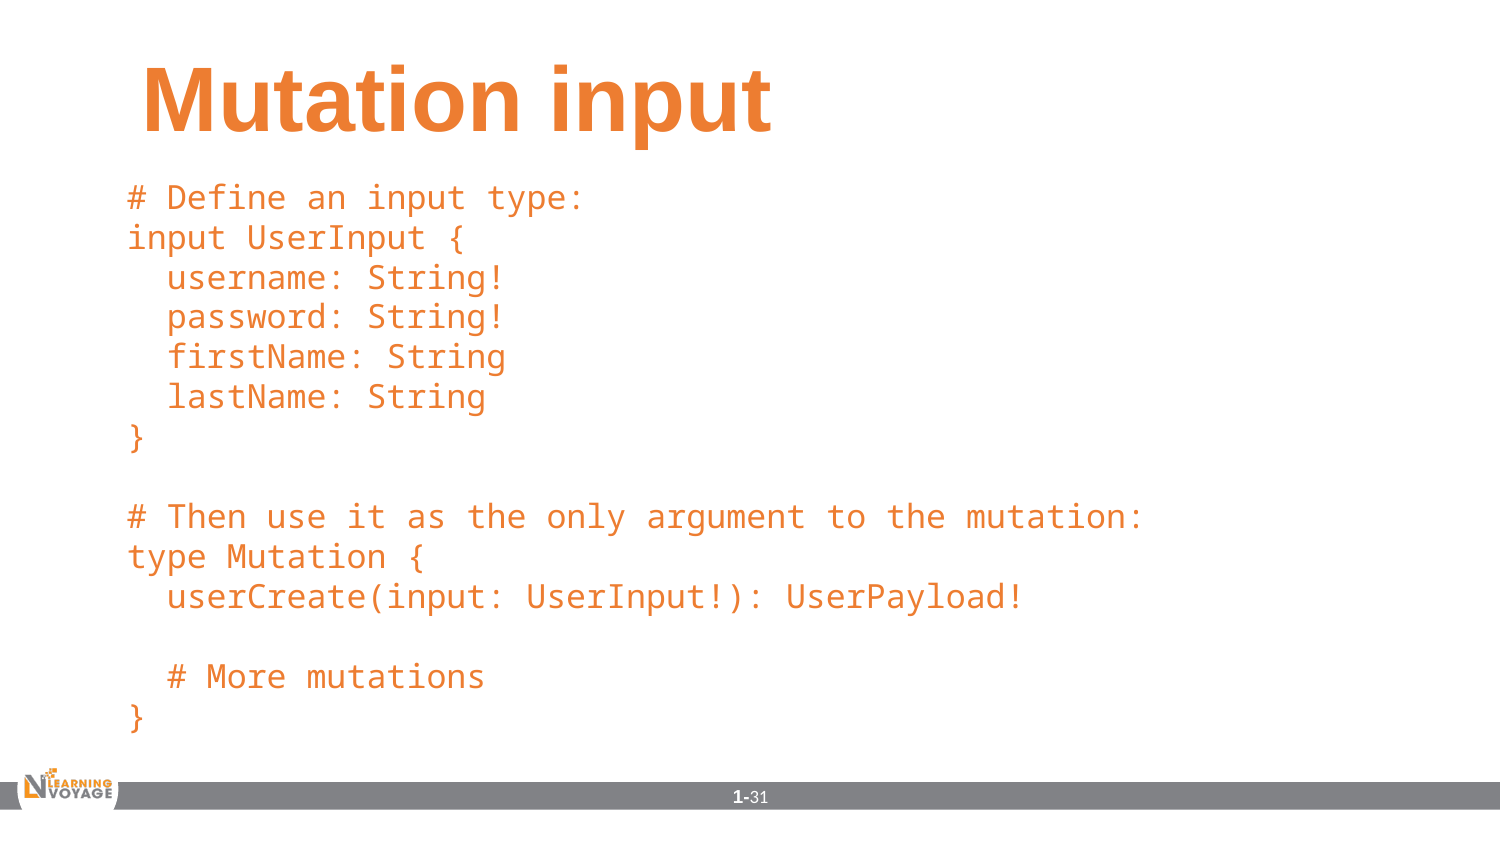

Mutation input
# Define an input type:
input UserInput {
  username: String!
  password: String!
  firstName: String
  lastName: String
}

# Then use it as the only argument to the mutation:
type Mutation {
  userCreate(input: UserInput!): UserPayload!

  # More mutations
}
1-31